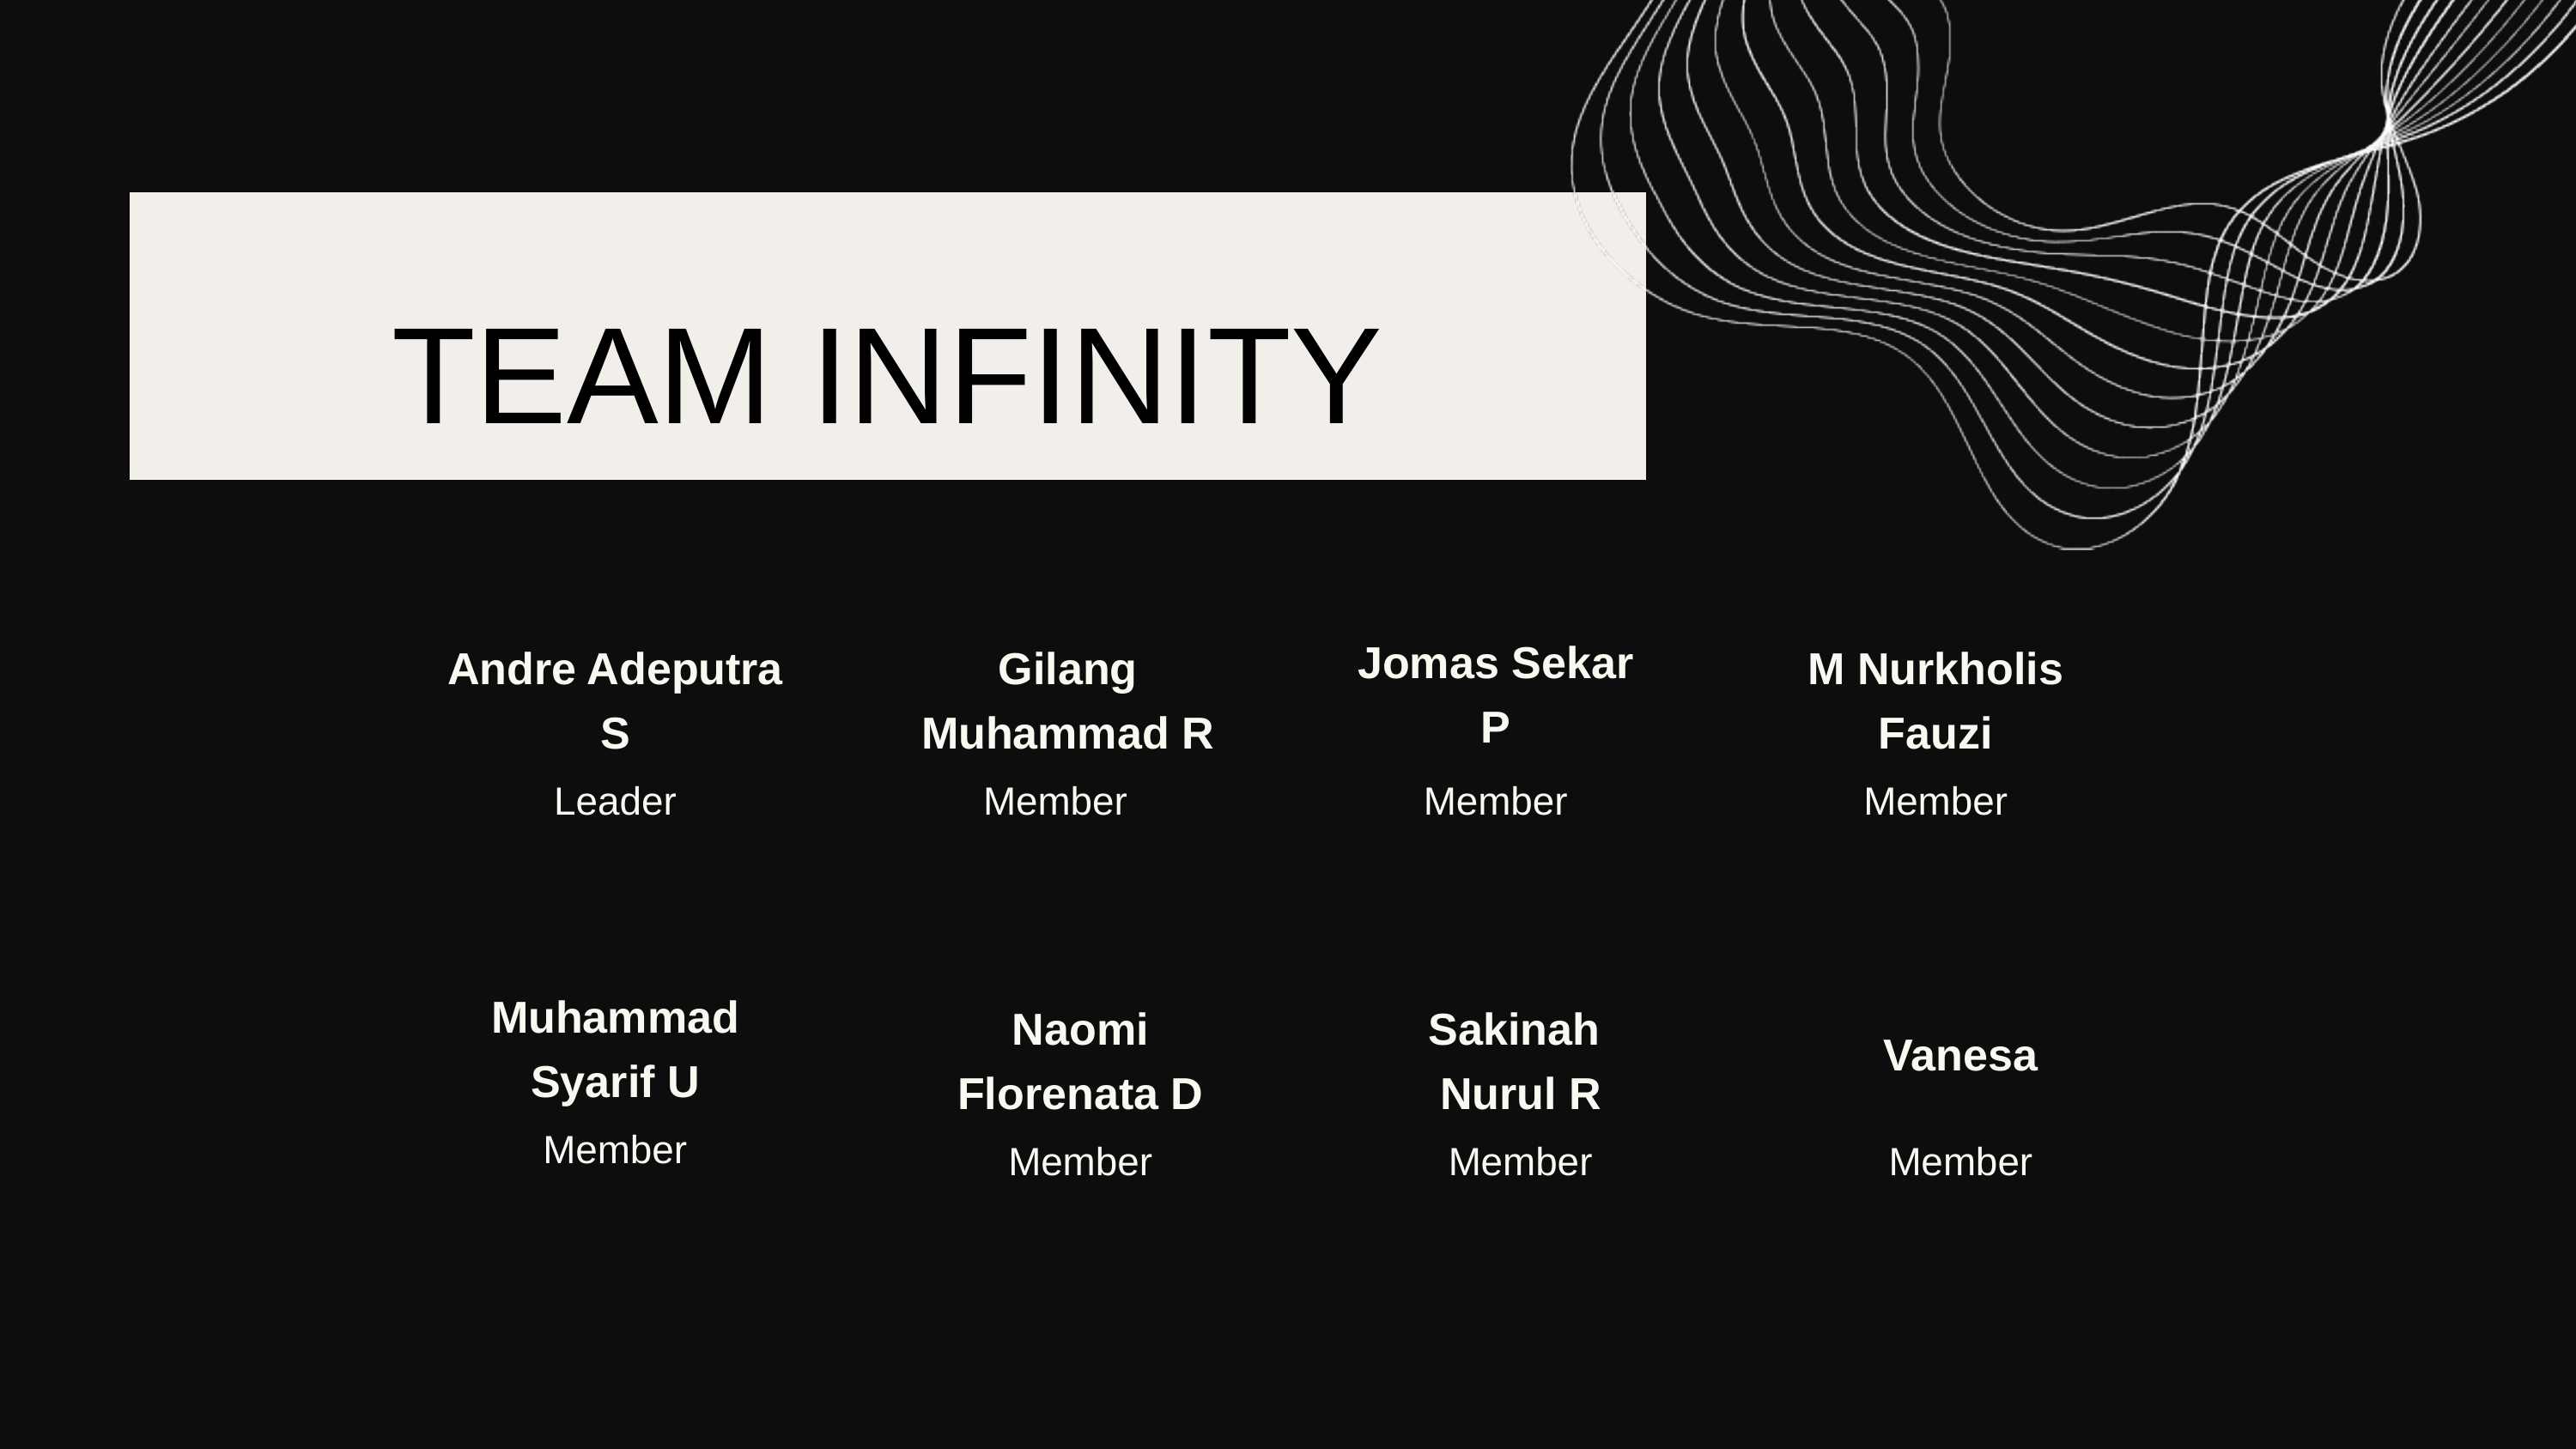

TEAM INFINITY
Jomas Sekar P
Andre Adeputra S
Gilang Muhammad R
M Nurkholis Fauzi
Leader
Member
Member
Member
Muhammad Syarif U
Naomi Florenata D
Sakinah
Nurul R
Vanesa
Member
Member
Member
Member